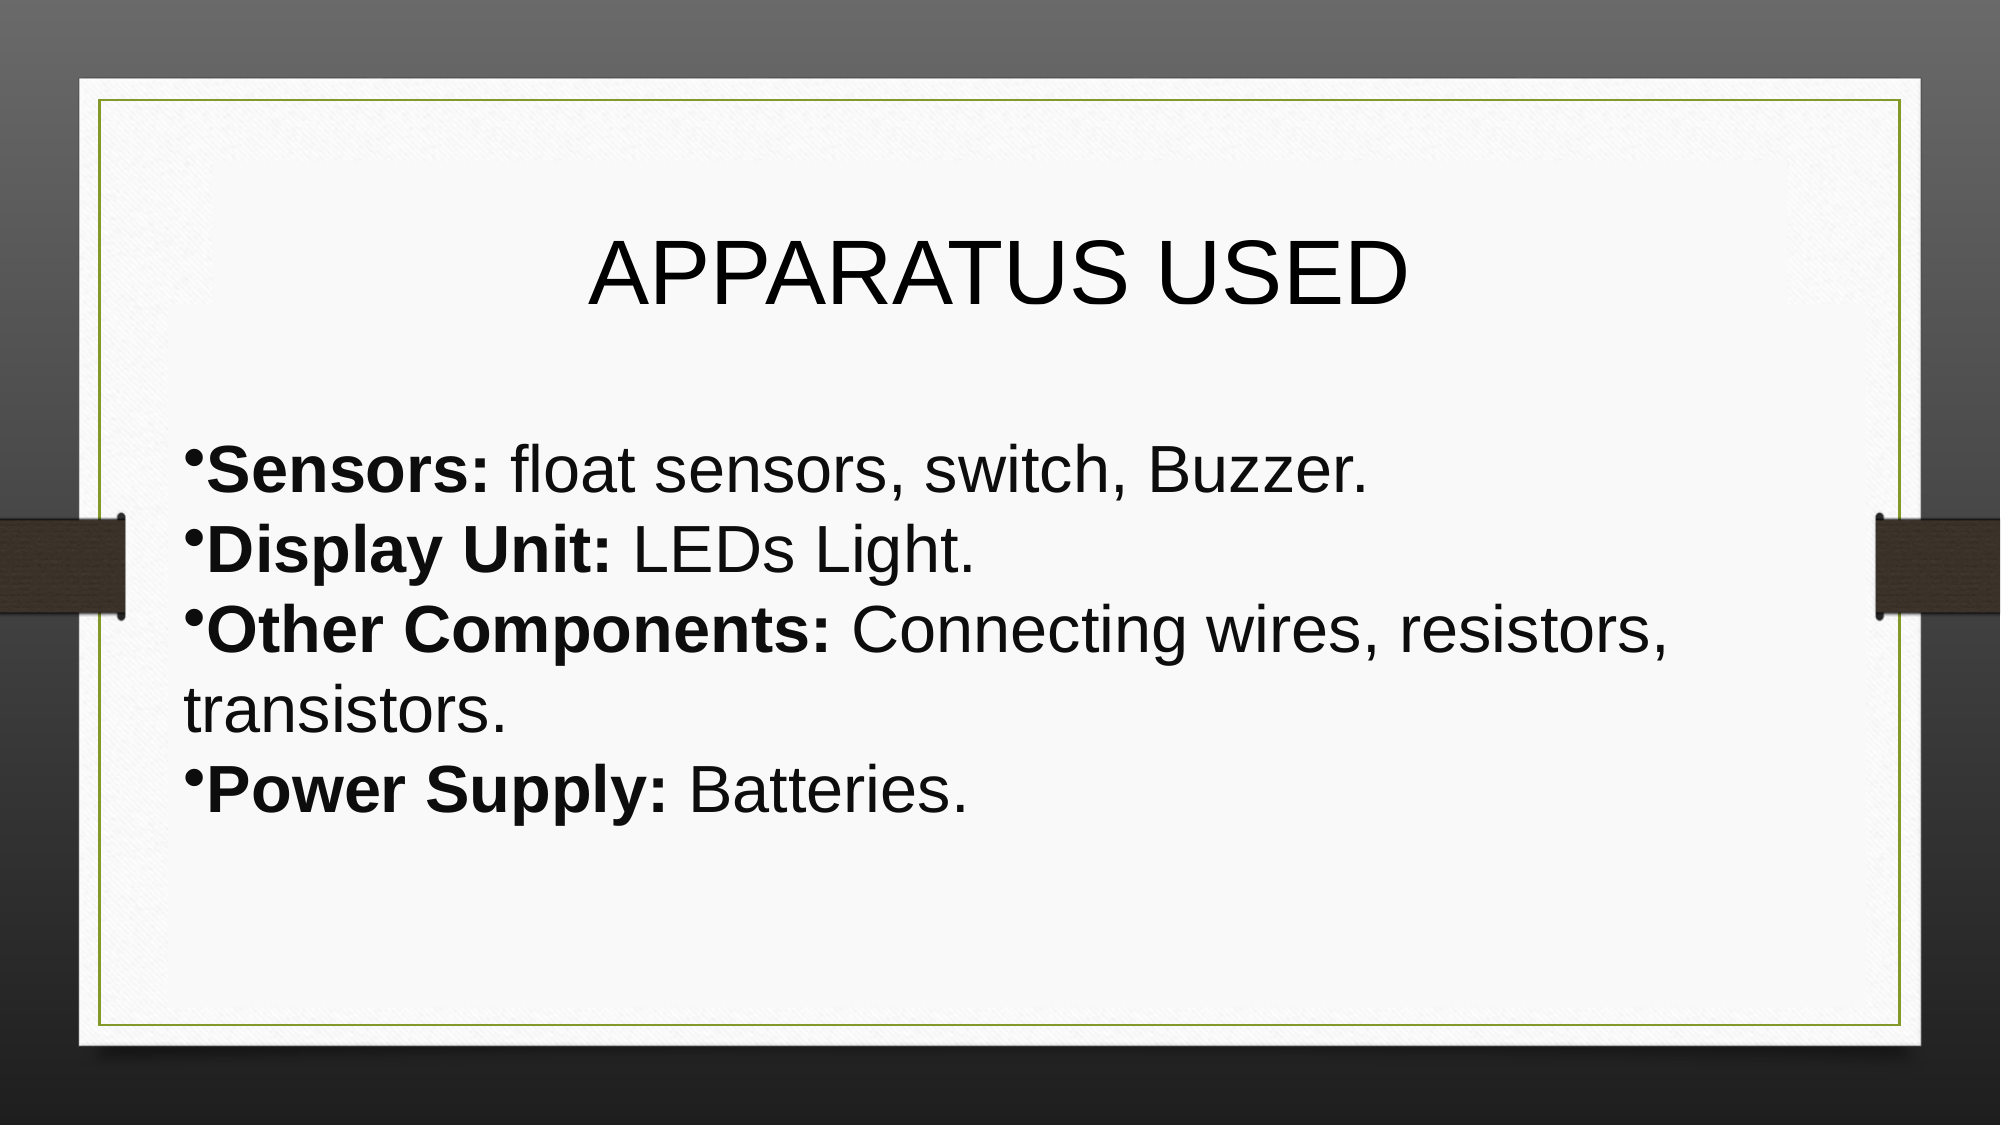

# APPARATUS USED
Sensors: float sensors, switch, Buzzer.
Display Unit: LEDs Light.
Other Components: Connecting wires, resistors, transistors.
Power Supply: Batteries.